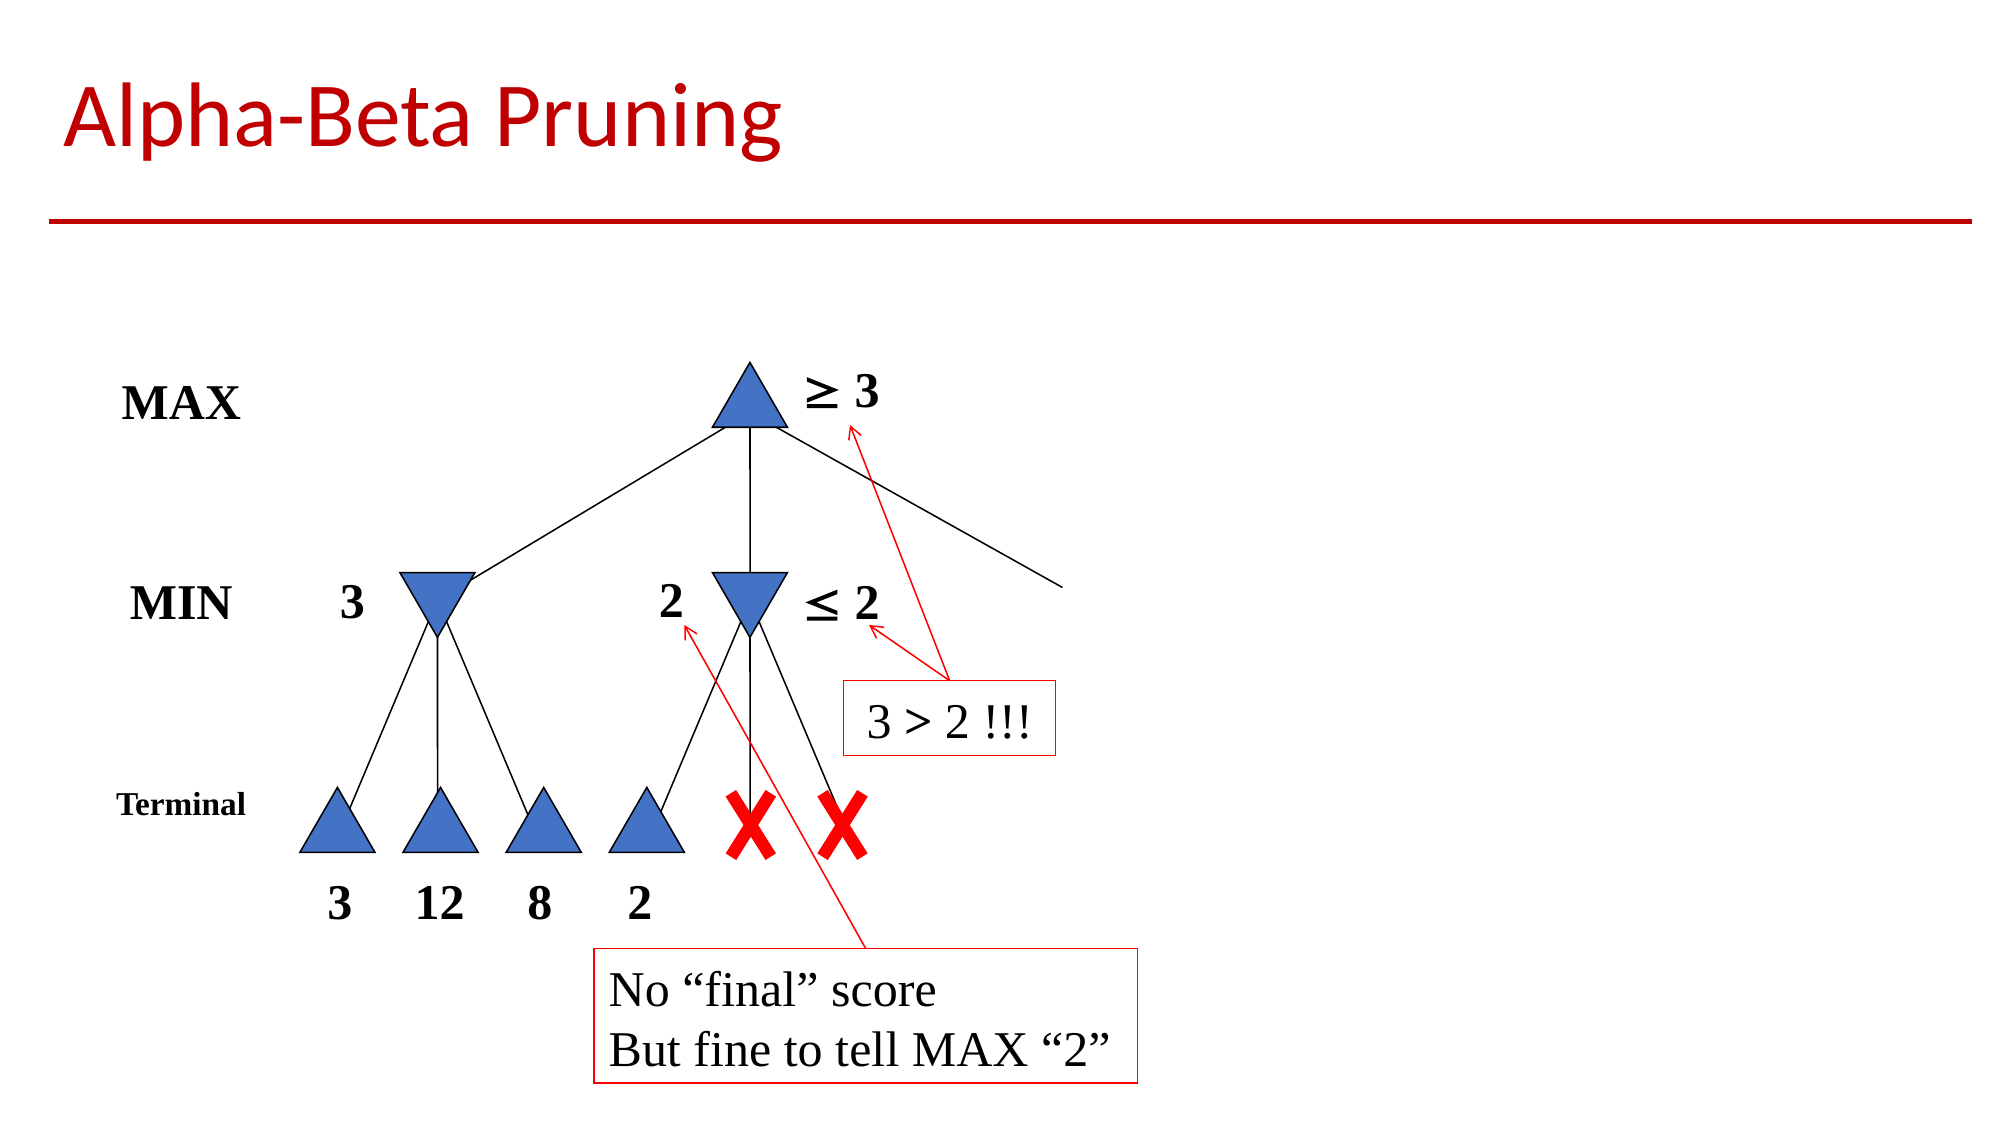

# Alpha-Beta Pruning
≥ 3
MAX

3 > 2 !!!
2
3
MIN
≤ 2

No “final” score
But fine to tell MAX “2”
Terminal

3
12
8
2